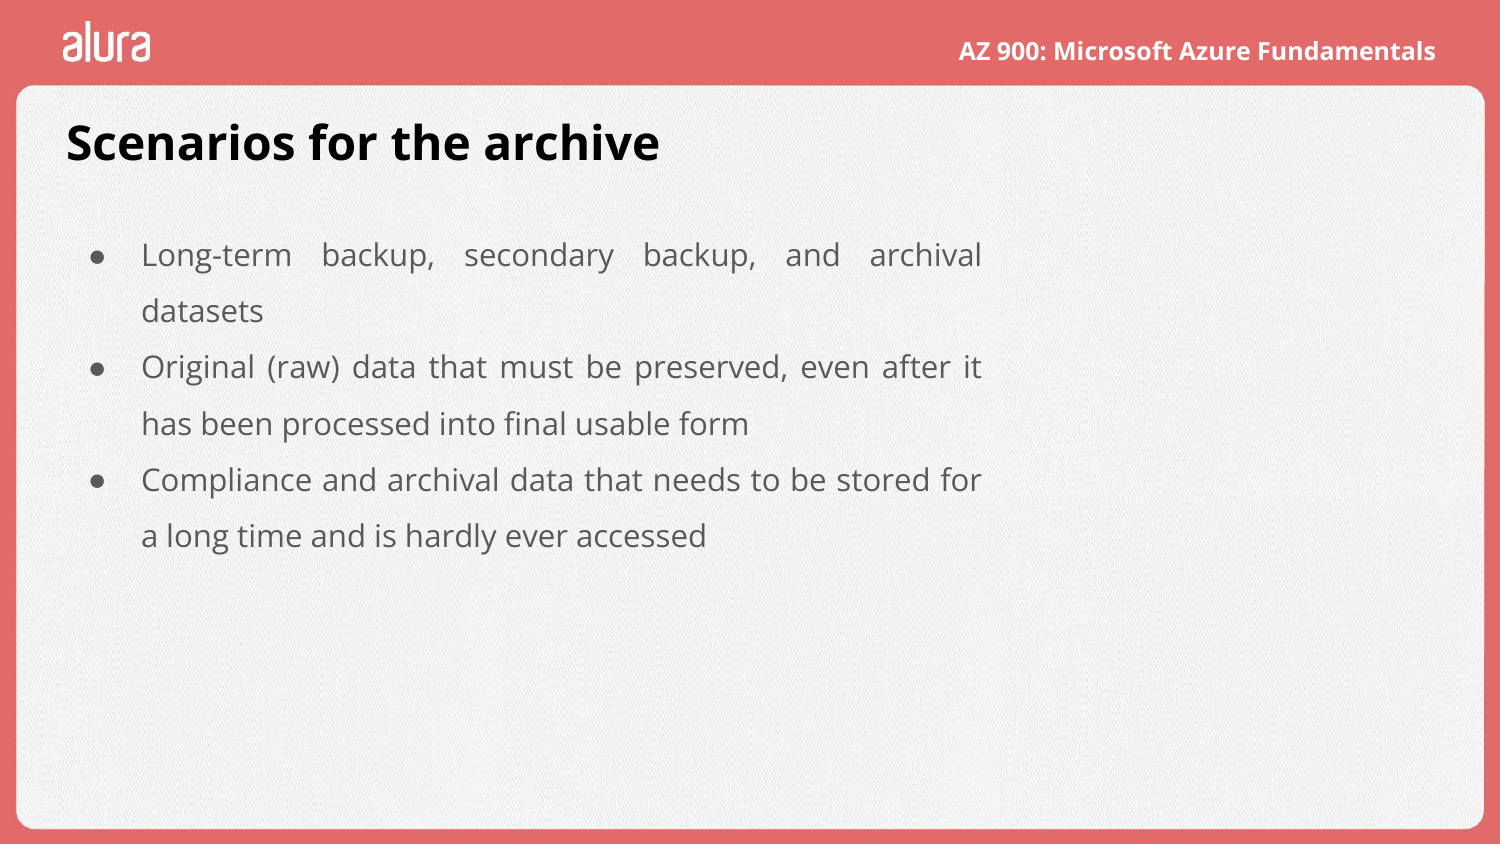

# Scenarios for the archive
Long-term backup, secondary backup, and archival datasets
Original (raw) data that must be preserved, even after it has been processed into final usable form
Compliance and archival data that needs to be stored for a long time and is hardly ever accessed